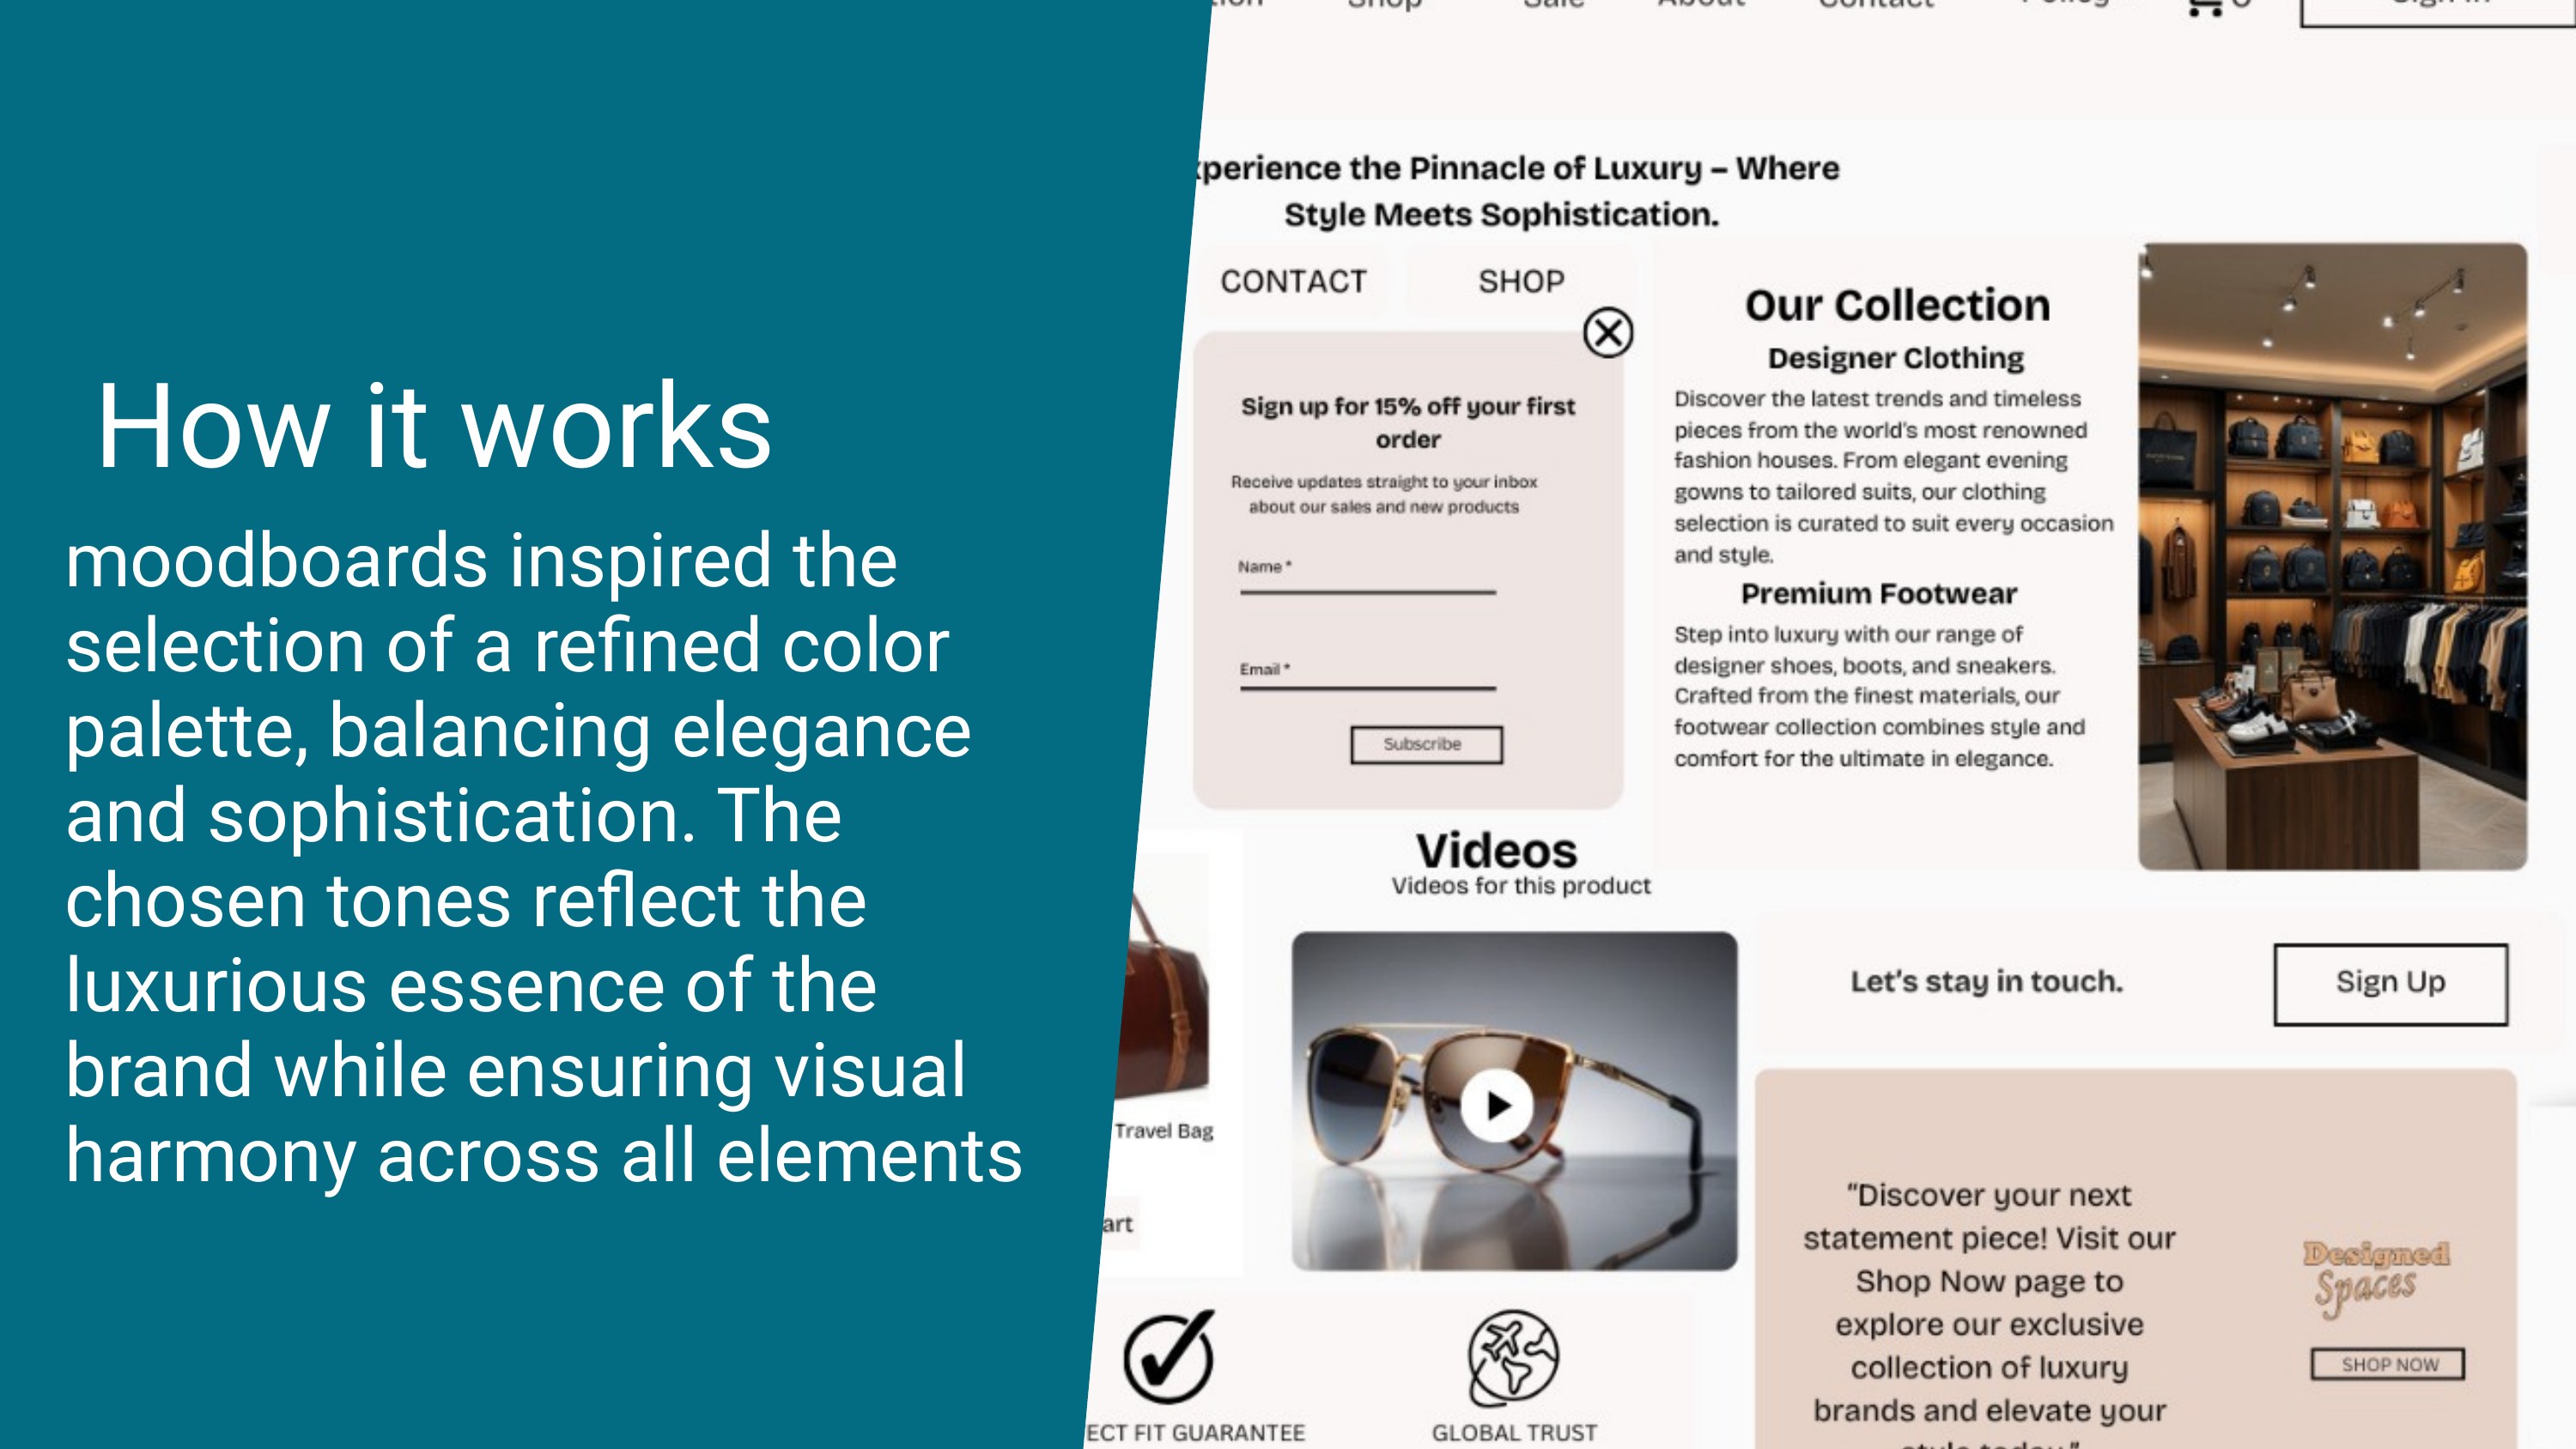

How it works
moodboards inspired the selection of a refined color palette, balancing elegance and sophistication. The chosen tones reflect the luxurious essence of the brand while ensuring visual harmony across all elements